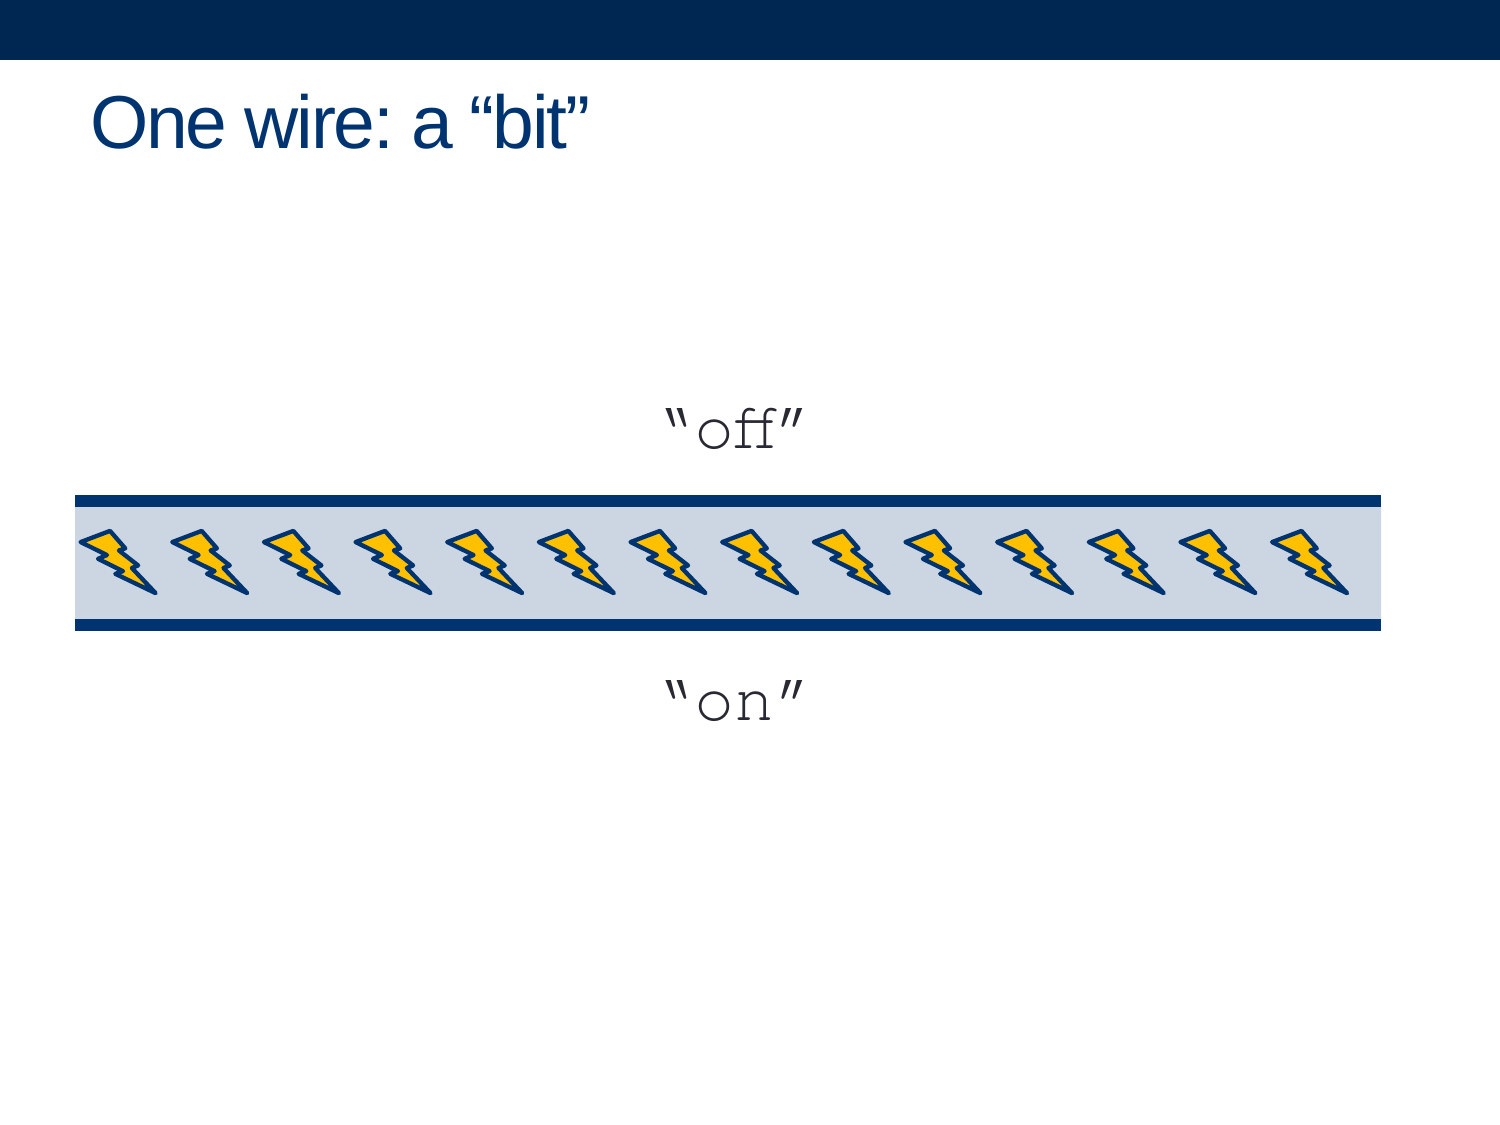

# One wire: a “bit”
“off”

“on”